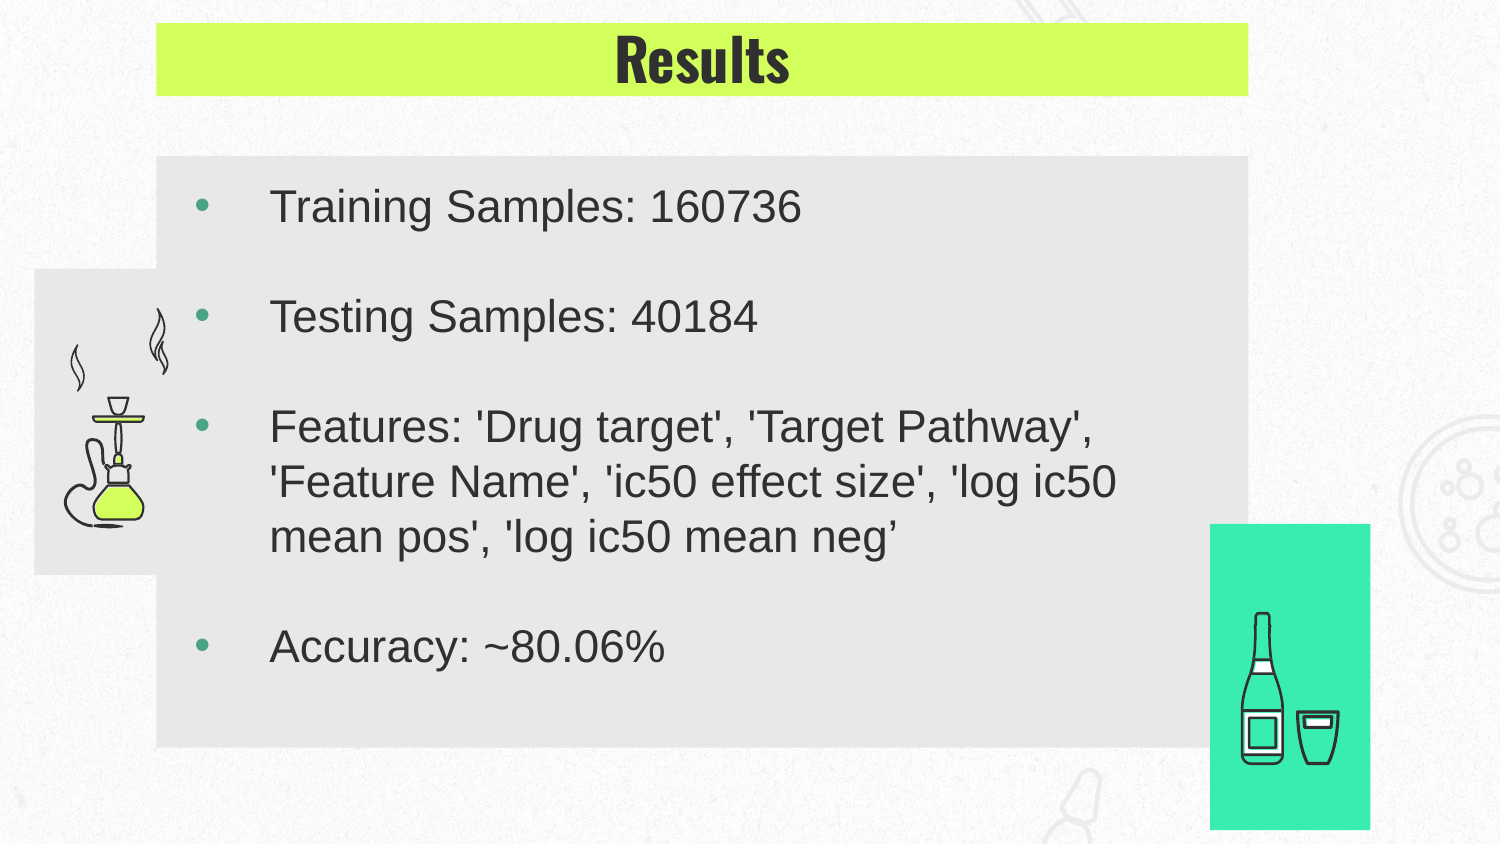

# Results
Training Samples: 160736

Testing Samples: 40184

Features: 'Drug target', 'Target Pathway', 'Feature Name', 'ic50 effect size', 'log ic50 mean pos', 'log ic50 mean neg’

Accuracy: ~80.06%